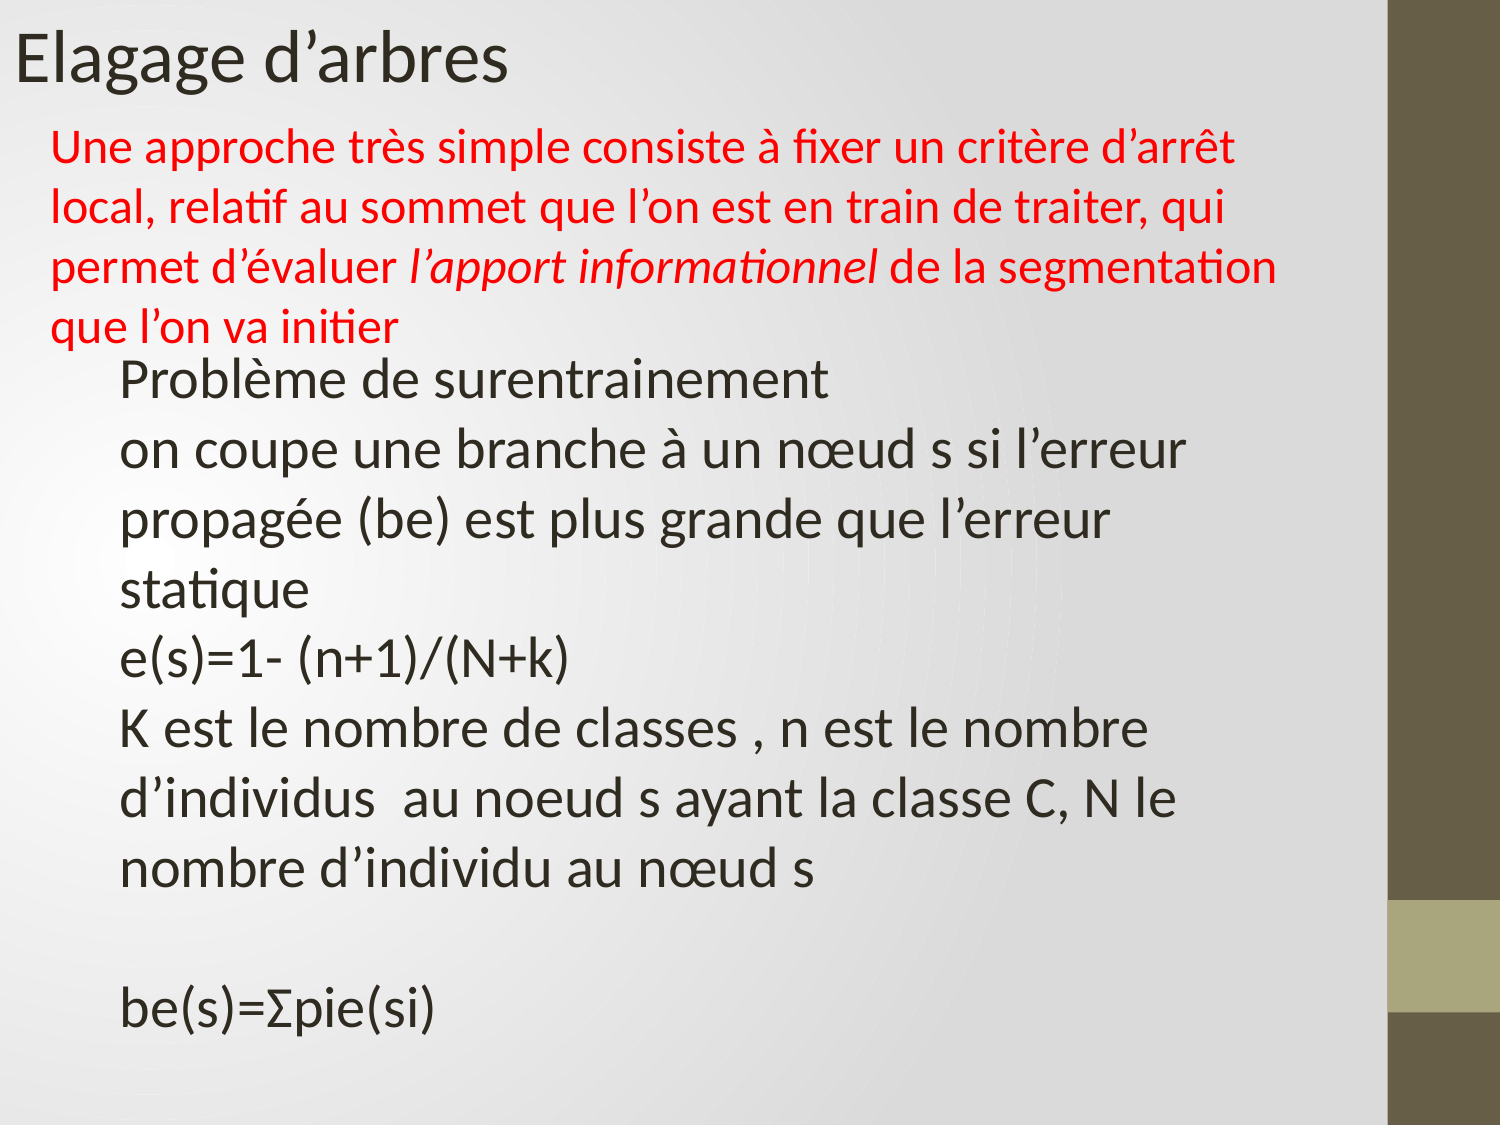

Elagage d’arbres
Une approche très simple consiste à fixer un critère d’arrêt local, relatif au sommet que l’on est en train de traiter, qui permet d’évaluer l’apport informationnel de la segmentation que l’on va initier
Problème de surentrainement
on coupe une branche à un nœud s si l’erreur propagée (be) est plus grande que l’erreur statique
e(s)=1- (n+1)/(N+k)
K est le nombre de classes , n est le nombre  d’individus  au noeud s ayant la classe C, N le nombre d’individu au nœud s

be(s)=Ʃpie(si)